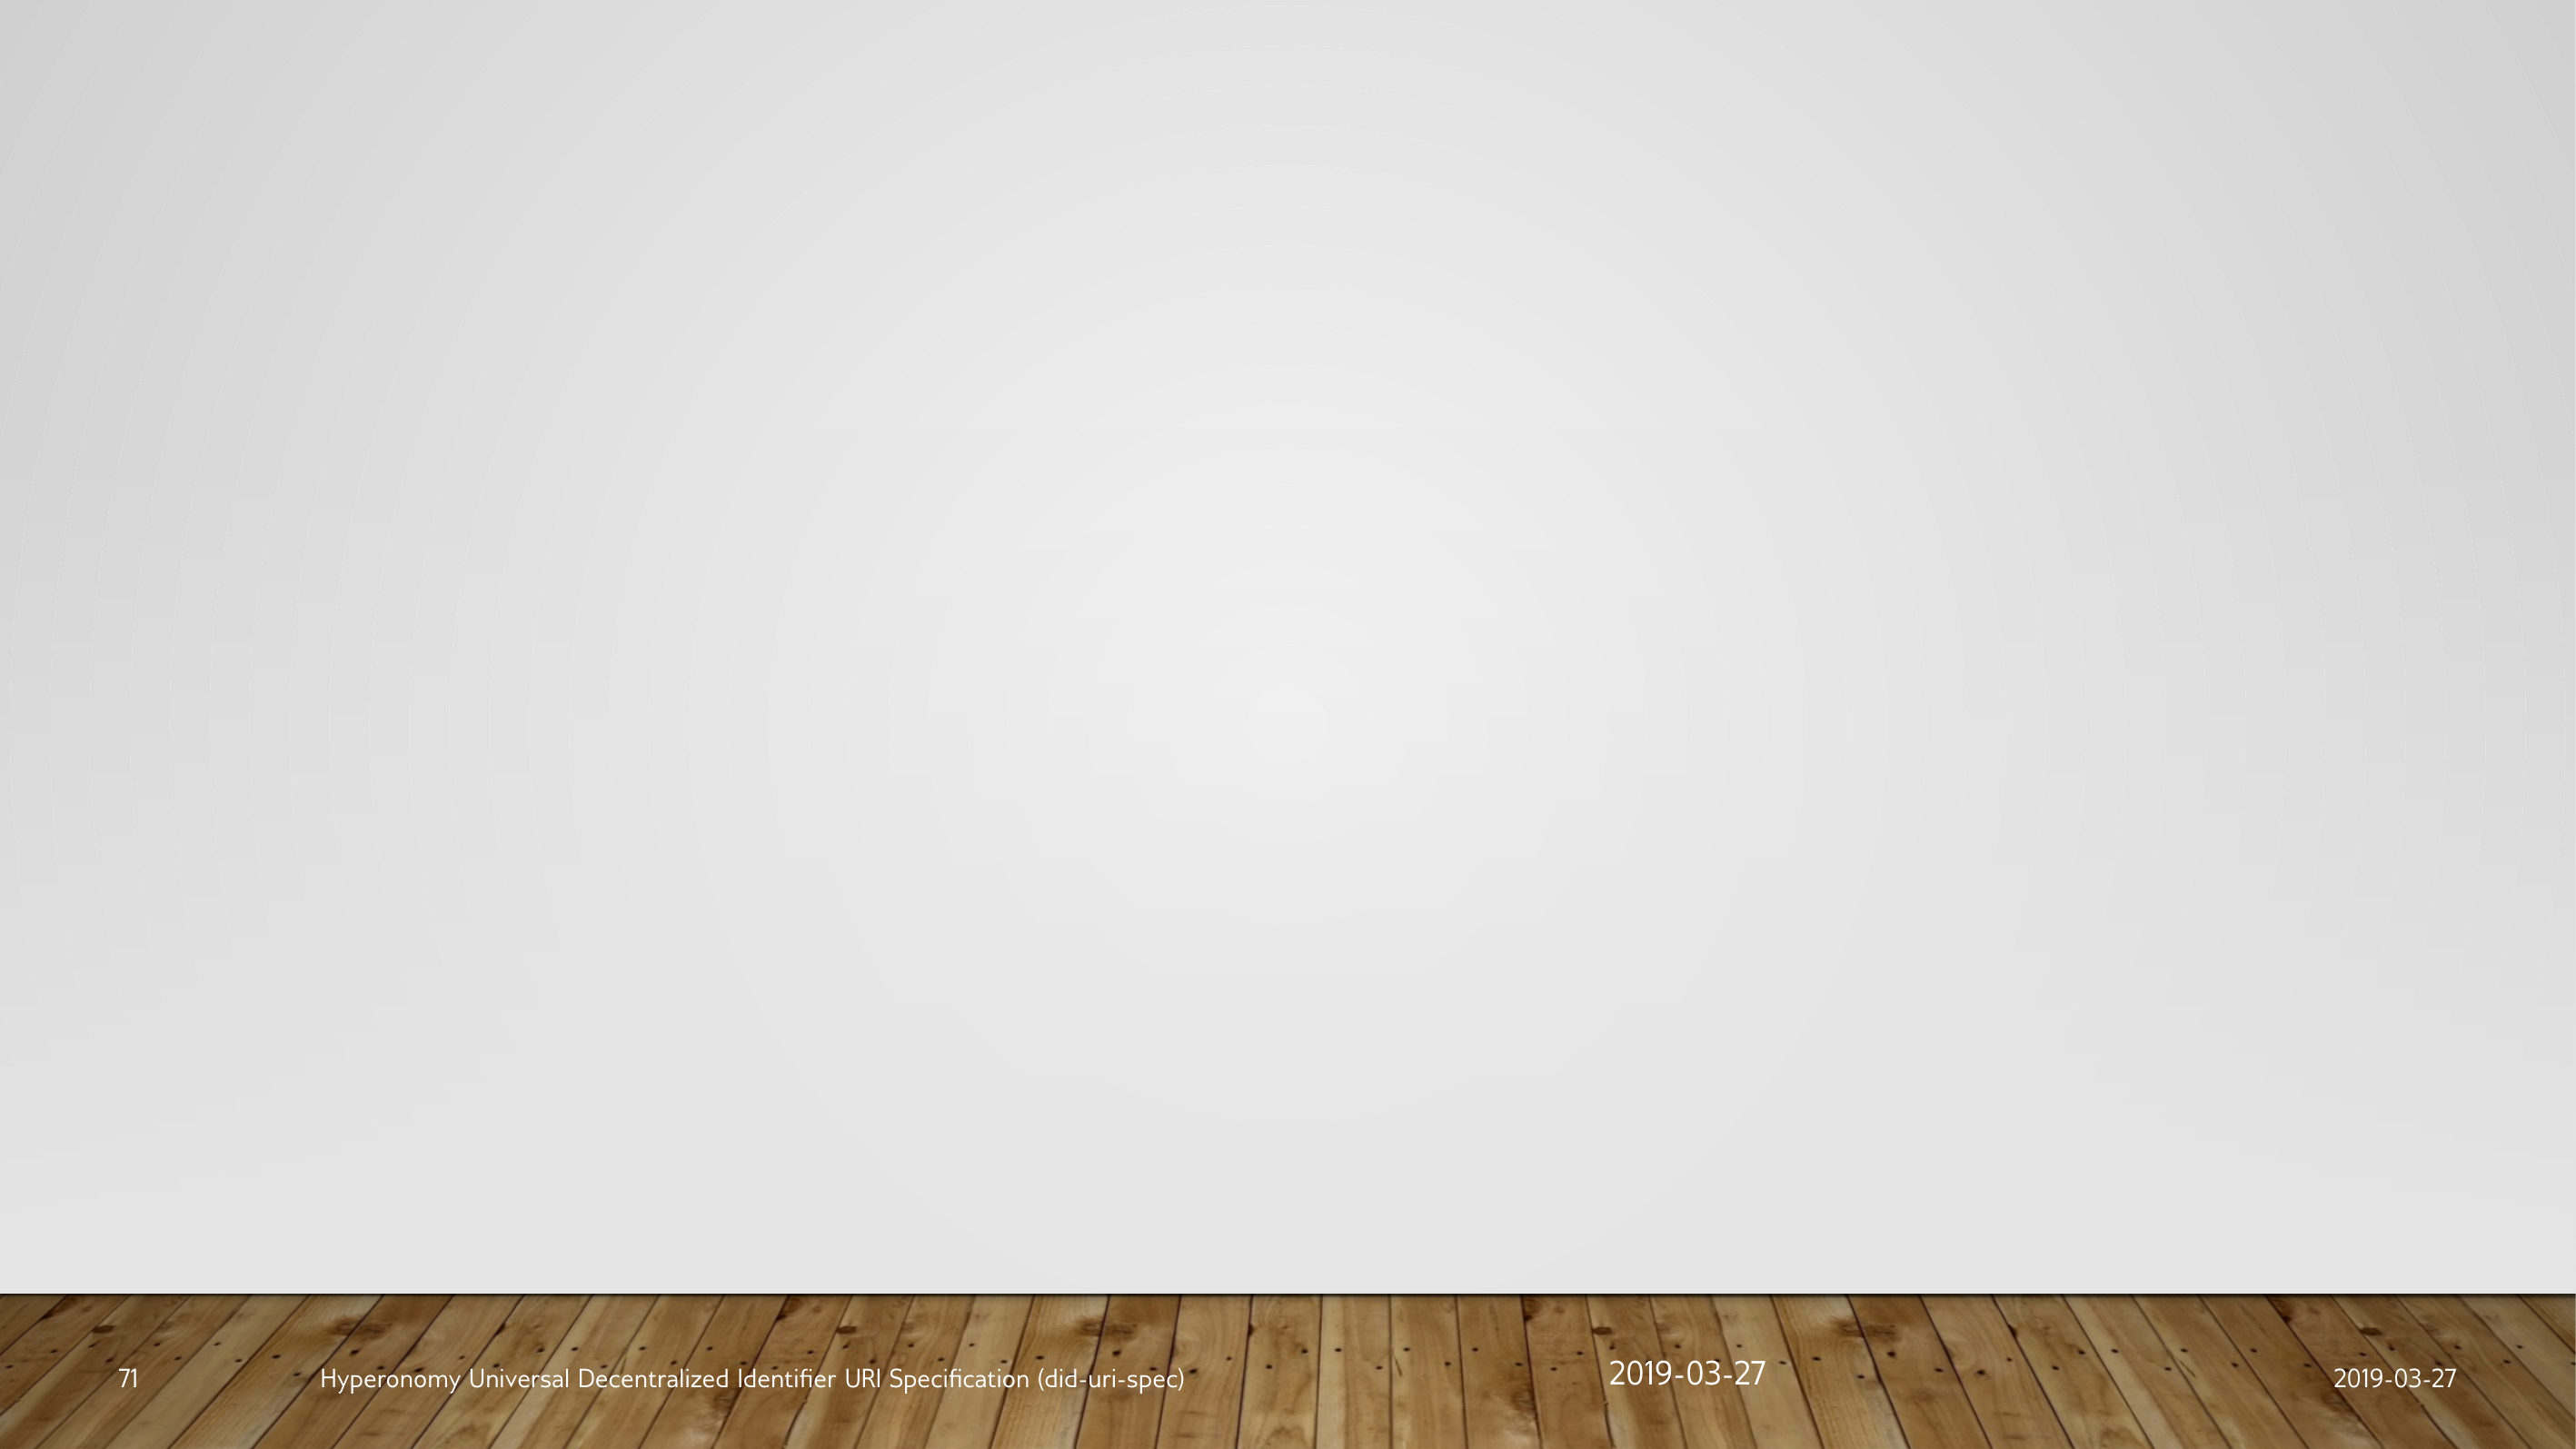

2019-03-27
71
2019-03-27
Hyperonomy Universal Decentralized Identifier URI Specification (did-uri-spec)